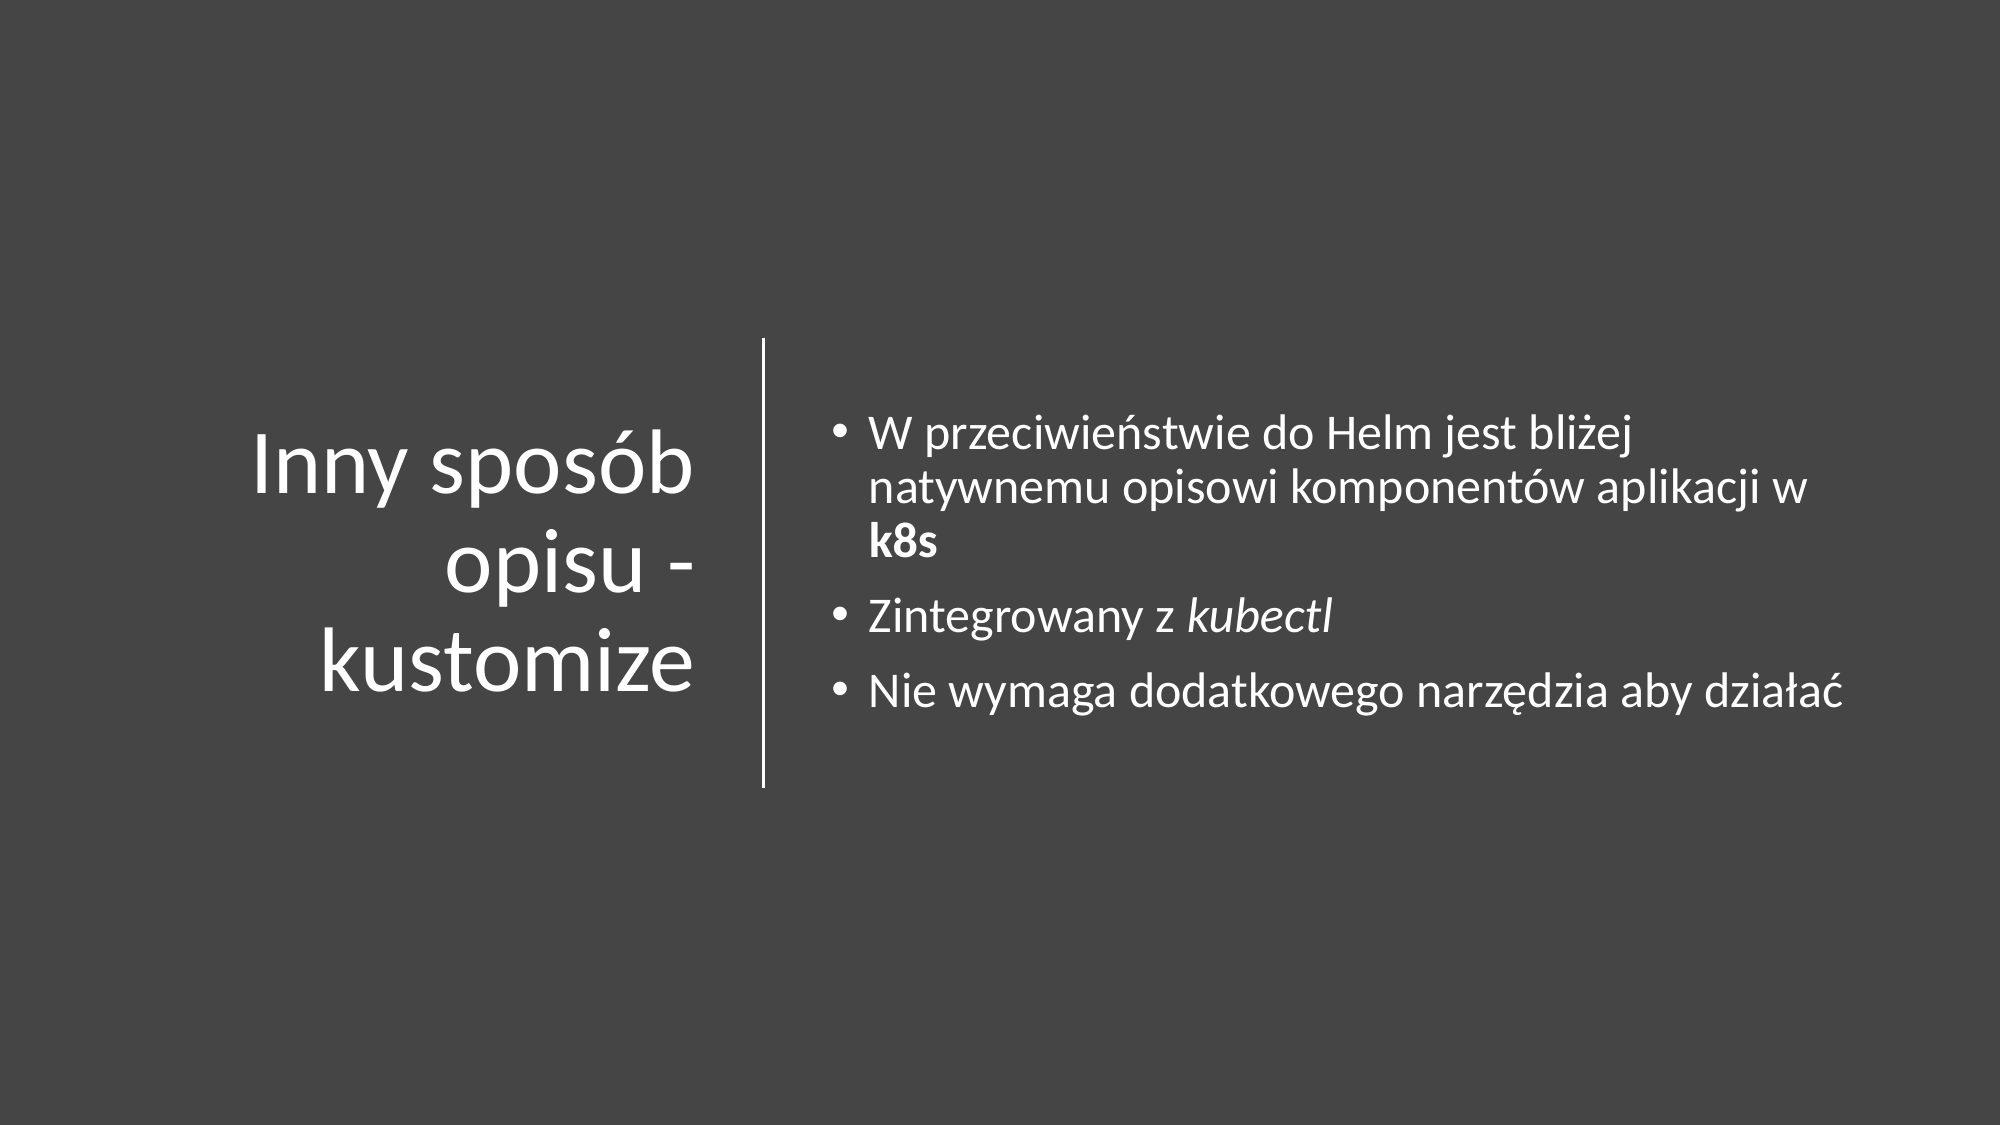

# Inny sposób opisu - kustomize
W przeciwieństwie do Helm jest bliżej natywnemu opisowi komponentów aplikacji w k8s
Zintegrowany z kubectl
Nie wymaga dodatkowego narzędzia aby działać